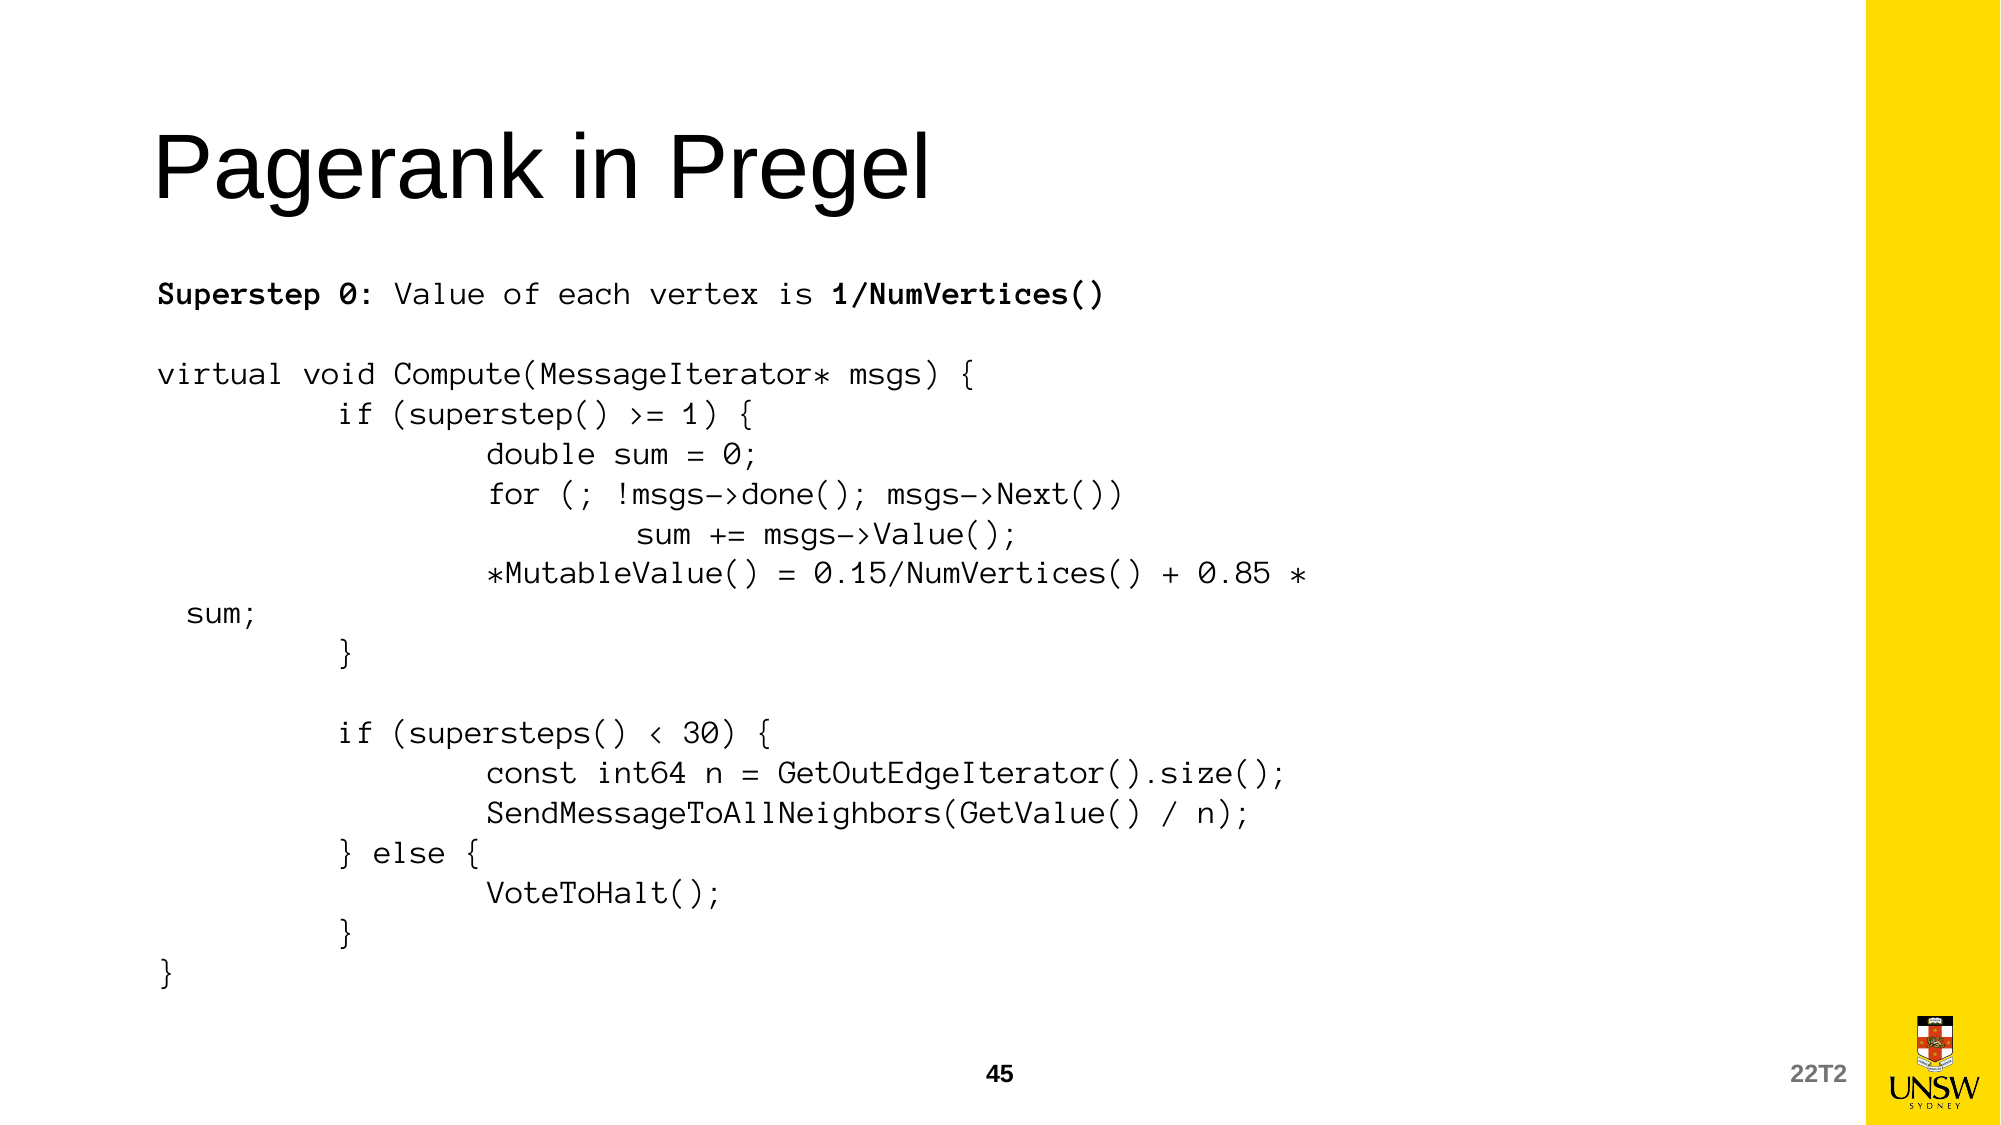

# Pagerank in Pregel
Superstep 0: Value of each vertex is 1/NumVertices()

virtual void Compute(MessageIterator* msgs) {
		if (superstep() >= 1) {
			double sum = 0;
			for (; !msgs->done(); msgs->Next())
				sum += msgs->Value();
			*MutableValue() = 0.15/NumVertices() + 0.85 * sum;
		}

		if (supersteps() < 30) {
			const int64 n = GetOutEdgeIterator().size();
			SendMessageToAllNeighbors(GetValue() / n);		} else {
			VoteToHalt();
		}
}
45
22T2